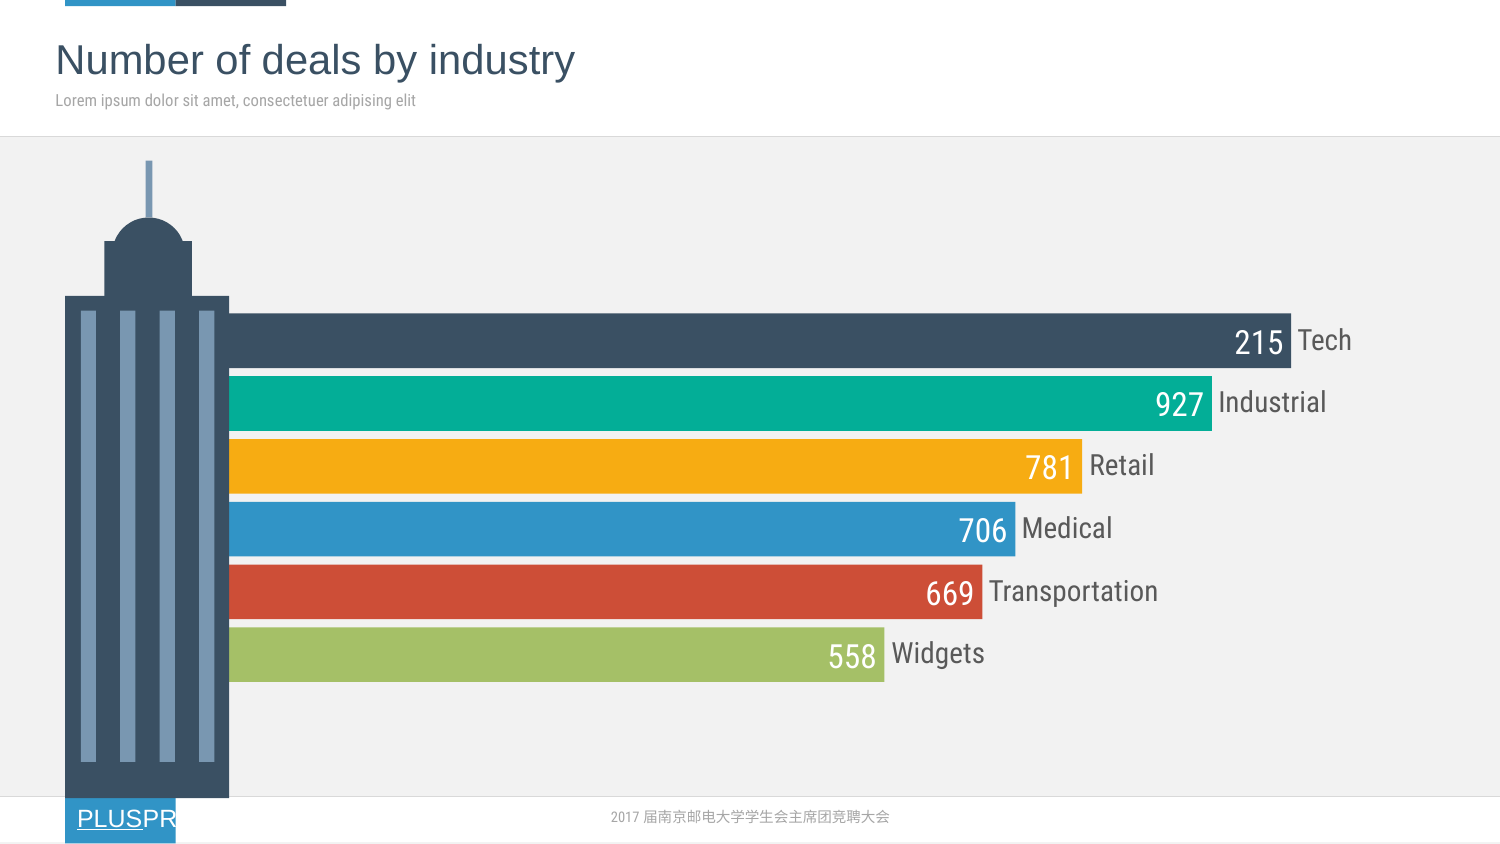

# Number of deals by industry
Lorem ipsum dolor sit amet, consectetuer adipising elit

215
Tech
927
Industrial
781
Retail
706
Medical
669
Transportation
558
Widgets